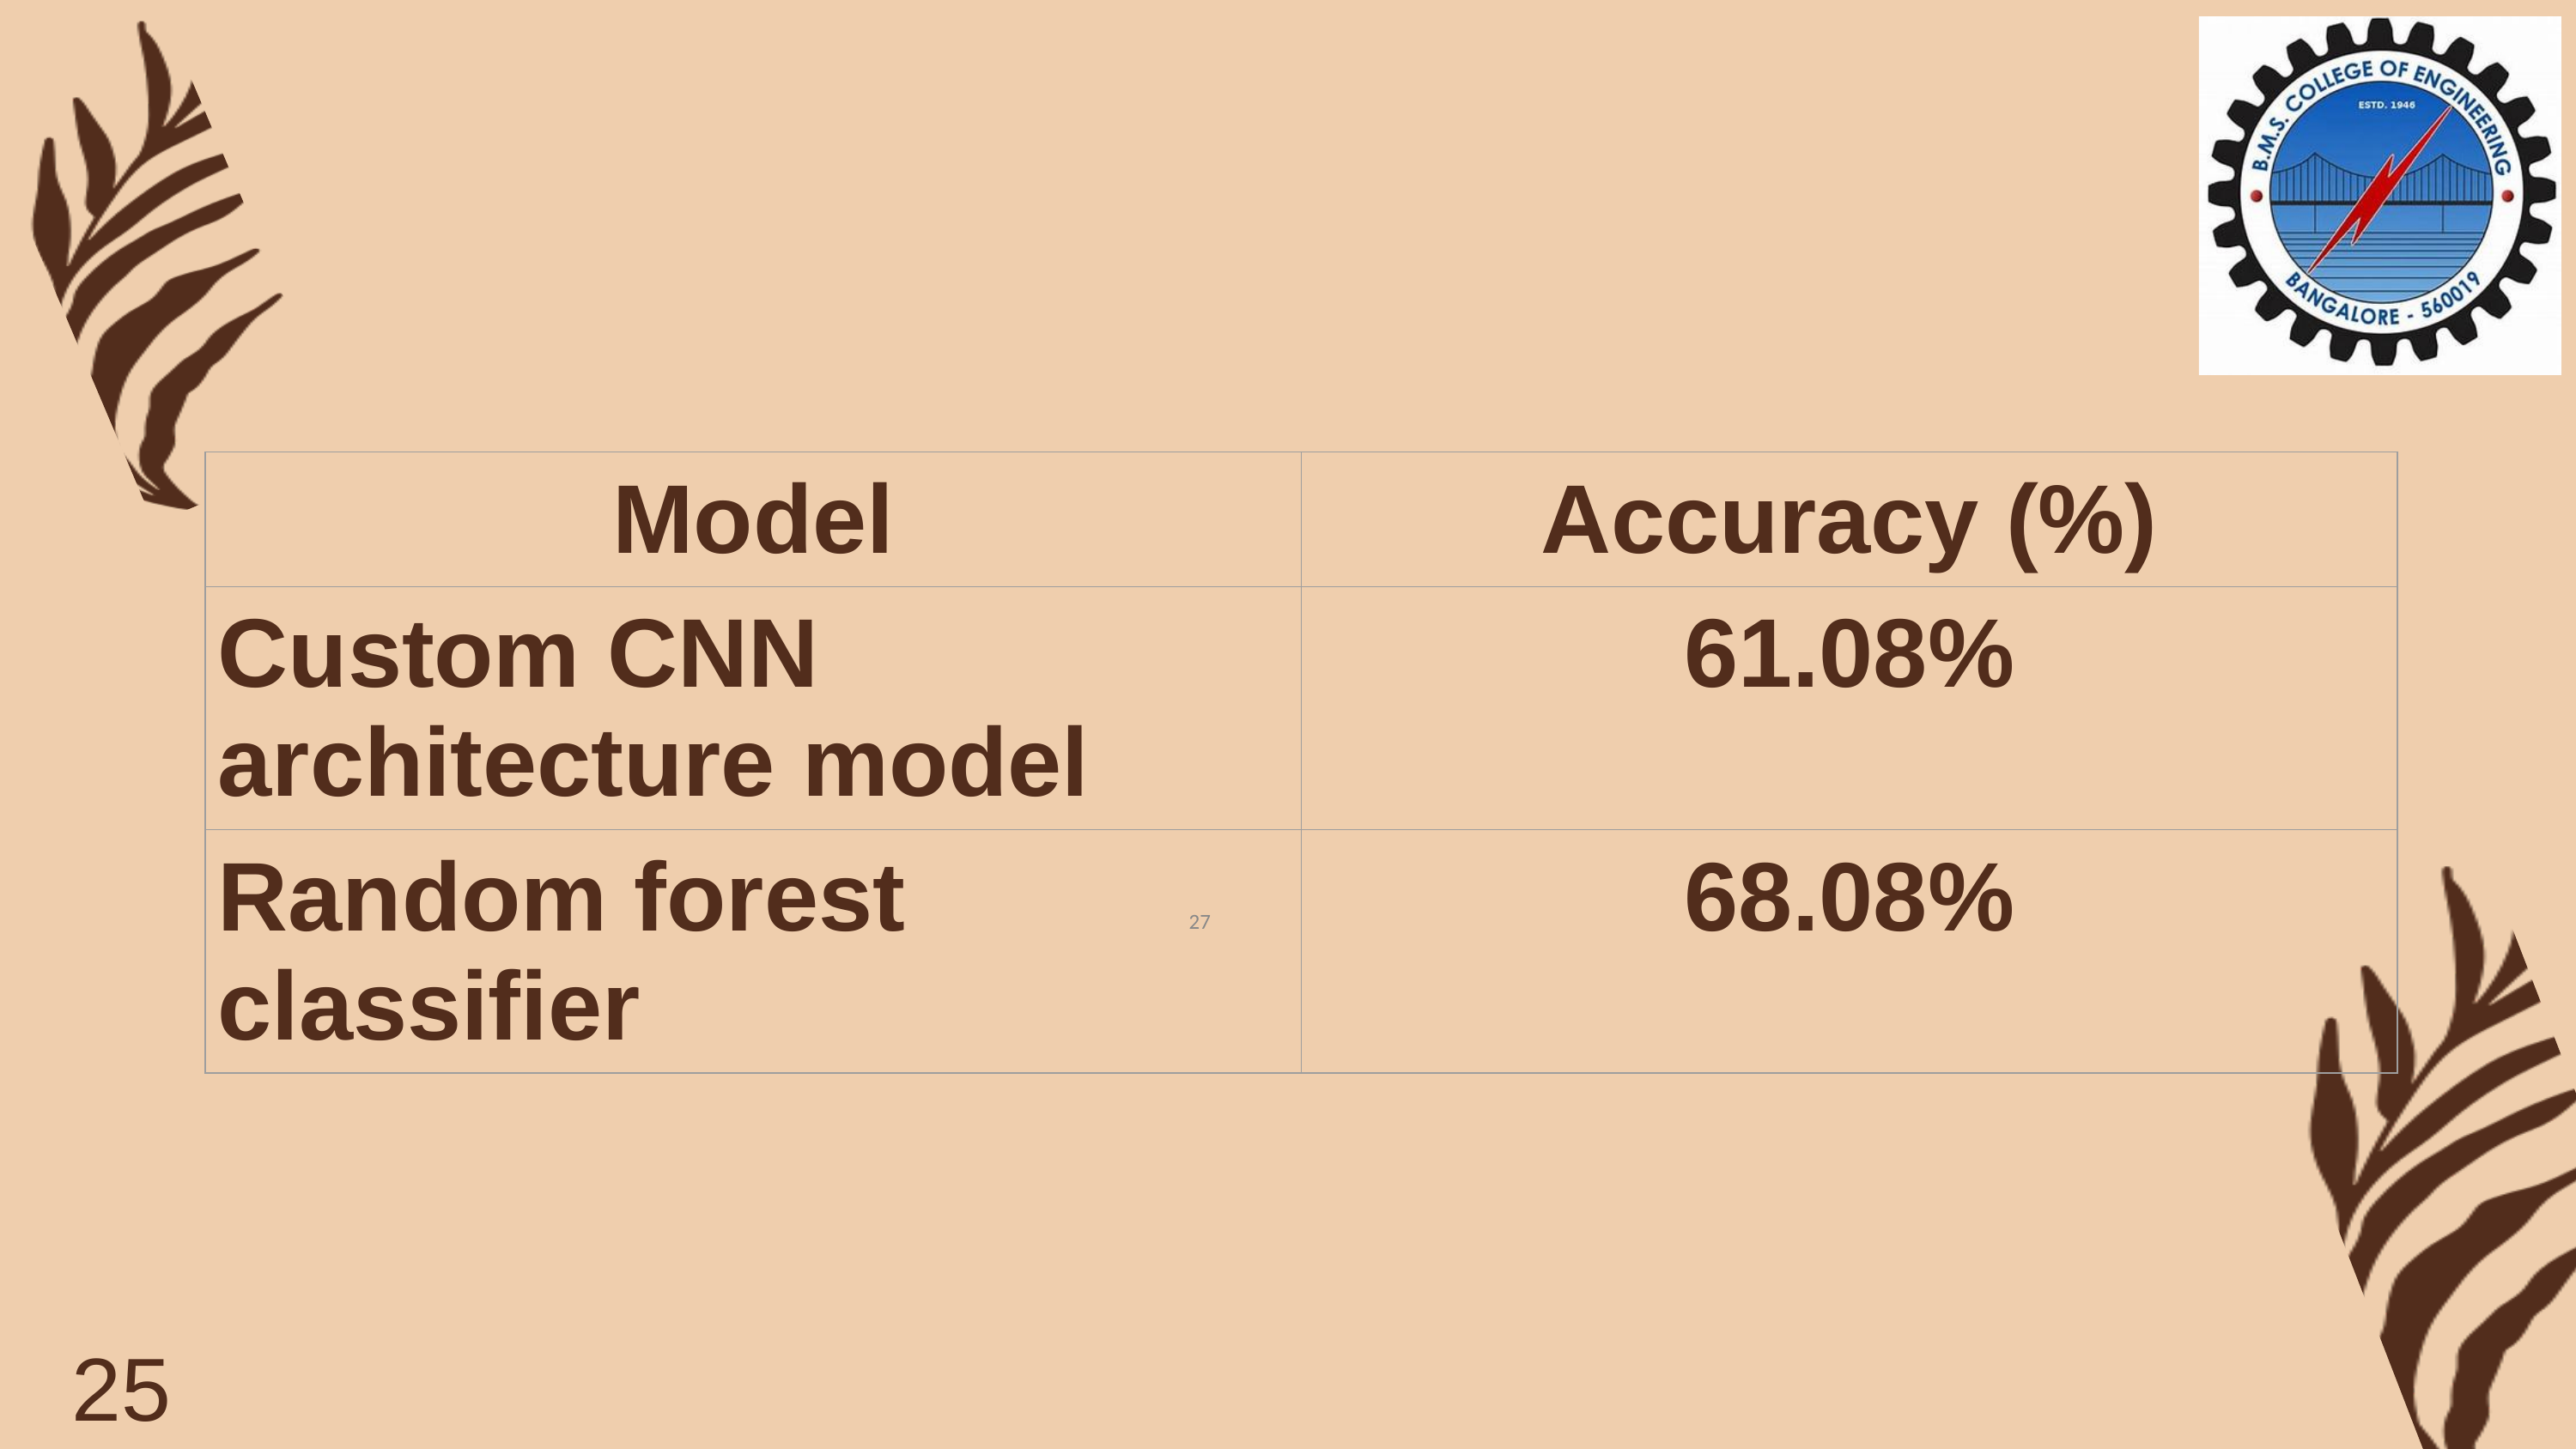

| Model | Accuracy (%) |
| --- | --- |
| Custom CNN architecture model | 61.08% |
| Random forest classifier | 68.08% |

27
25